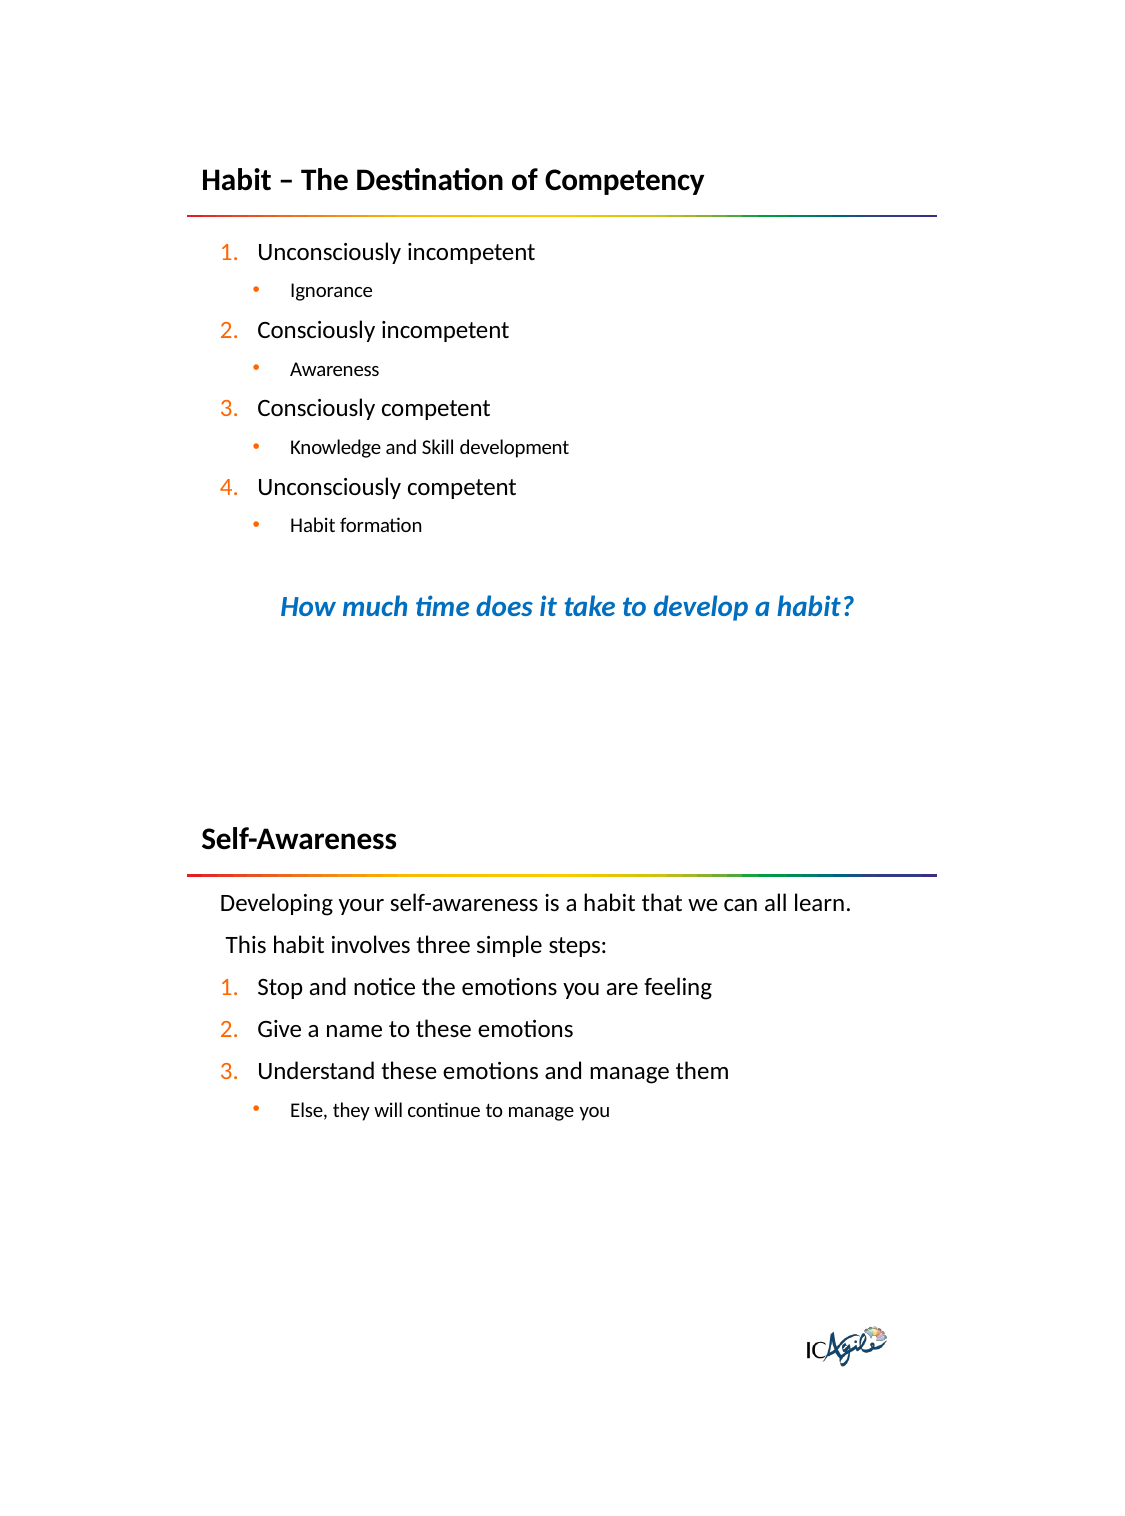

Habit – The Destination of Competency

Unconsciously incompetent
Ignorance
Consciously incompetent
Awareness
Consciously competent
Knowledge and Skill development
Unconsciously competent
Habit formation

How much time does it take to develop a habit?

Self-Awareness
Developing your self-awareness is a habit that we can all learn.  This habit involves three simple steps:
Stop and notice the emotions you are feeling
Give a name to these emotions
Understand these emotions and manage them
Else, they will continue to manage you